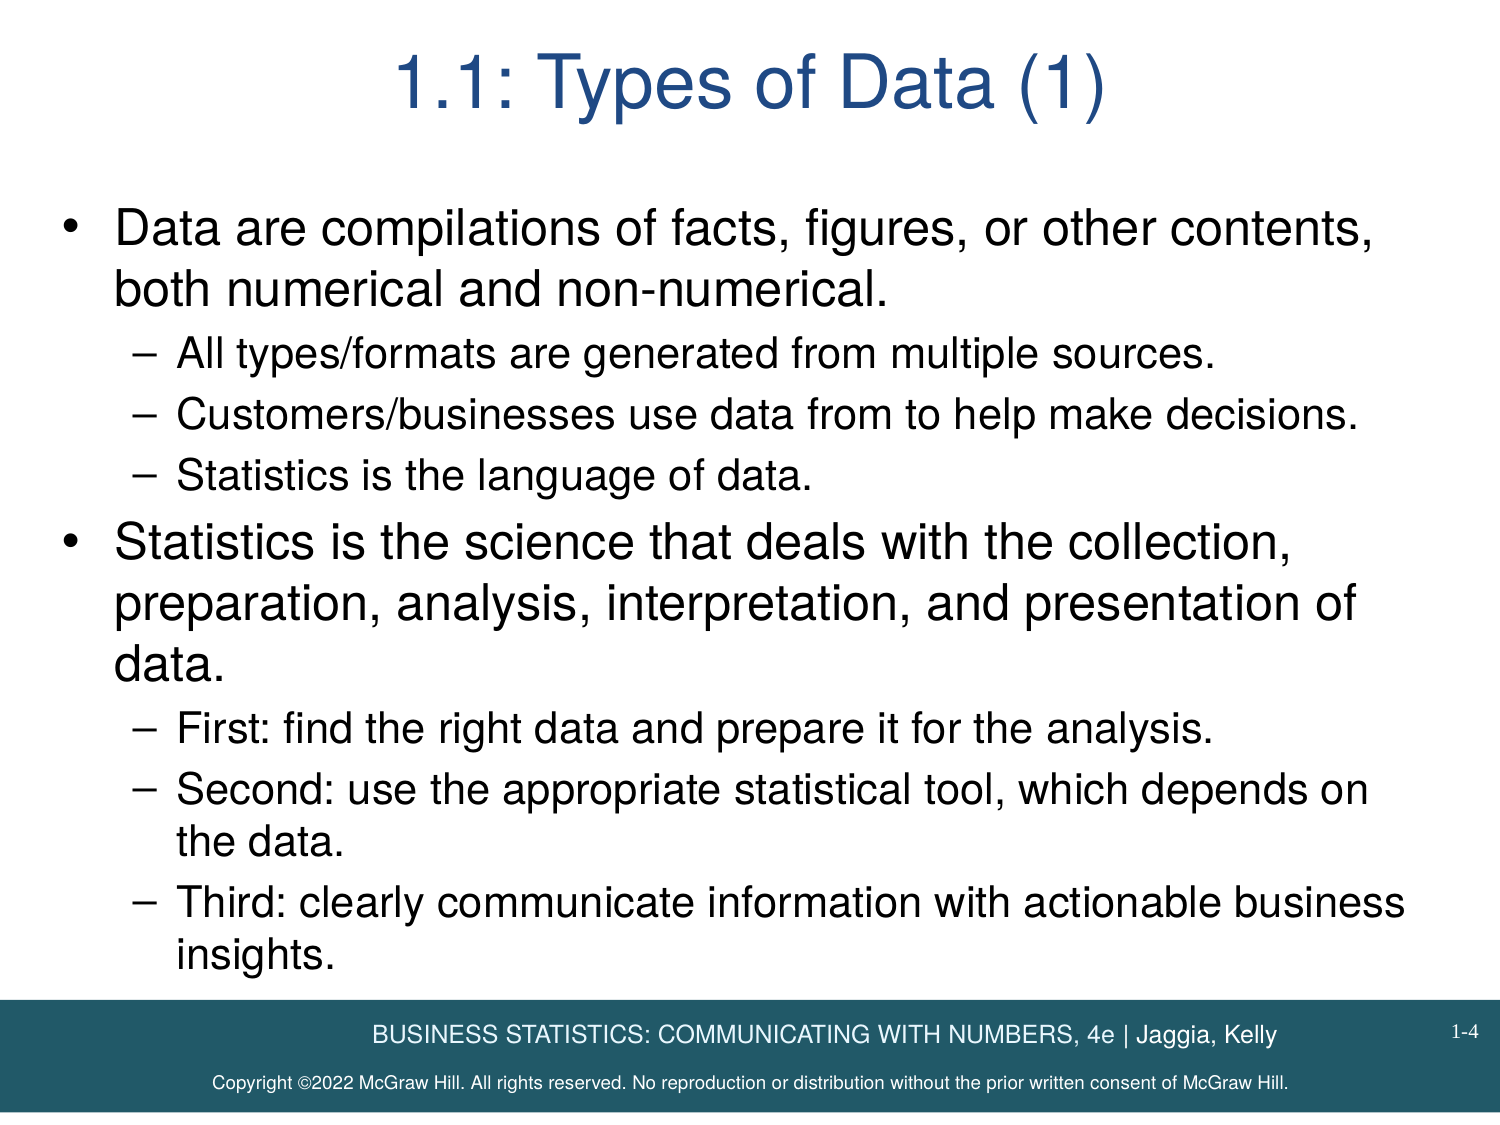

# 1.1: Types of Data (1)
Data are compilations of facts, figures, or other contents, both numerical and non-numerical.
All types/formats are generated from multiple sources.
Customers/businesses use data from to help make decisions.
Statistics is the language of data.
Statistics is the science that deals with the collection, preparation, analysis, interpretation, and presentation of data.
First: find the right data and prepare it for the analysis.
Second: use the appropriate statistical tool, which depends on the data.
Third: clearly communicate information with actionable business insights.